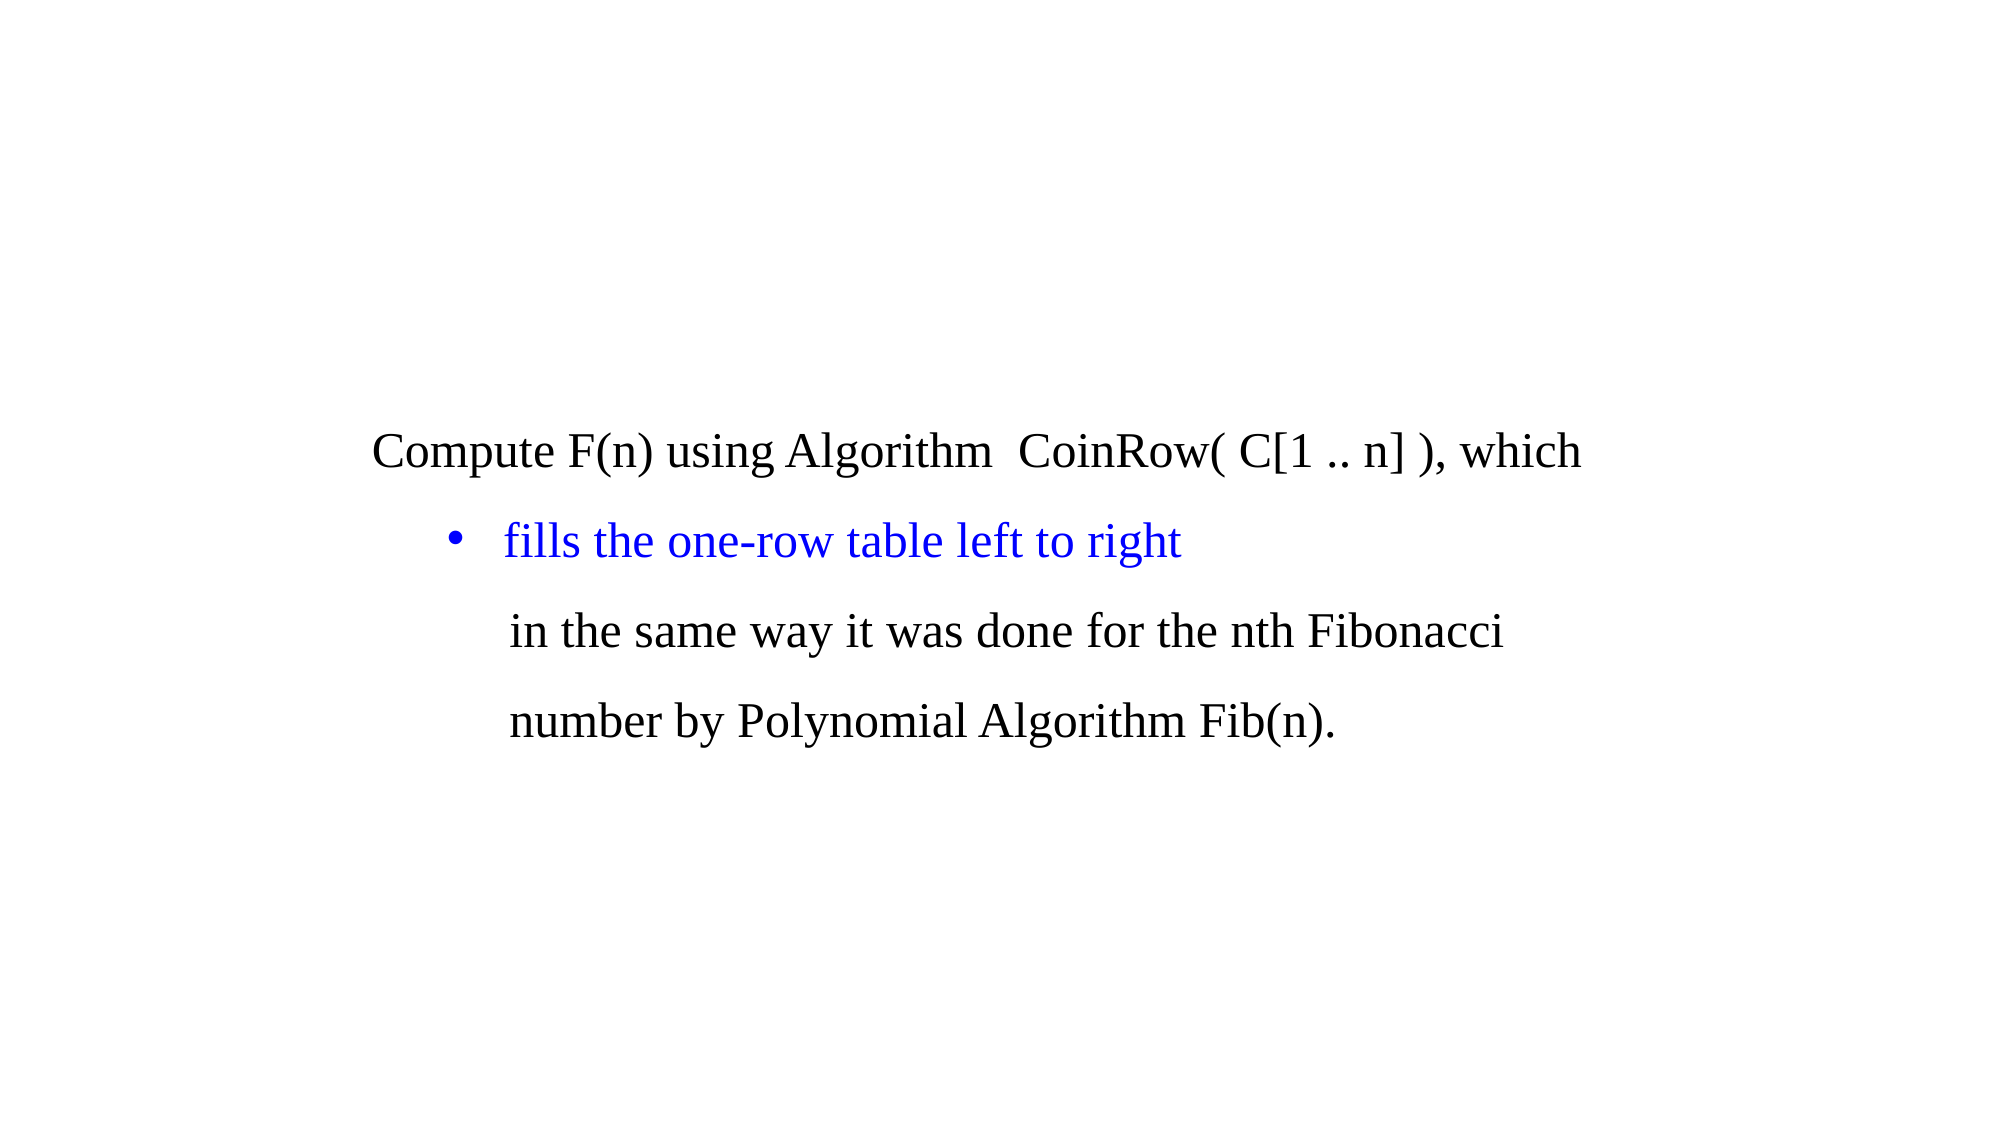

Compute F(n) using Algorithm  CoinRow( C[1 .. n] ), which
fills the one-row table left to right
     in the same way it was done for the nth Fibonacci
     number by Polynomial Algorithm Fib(n).